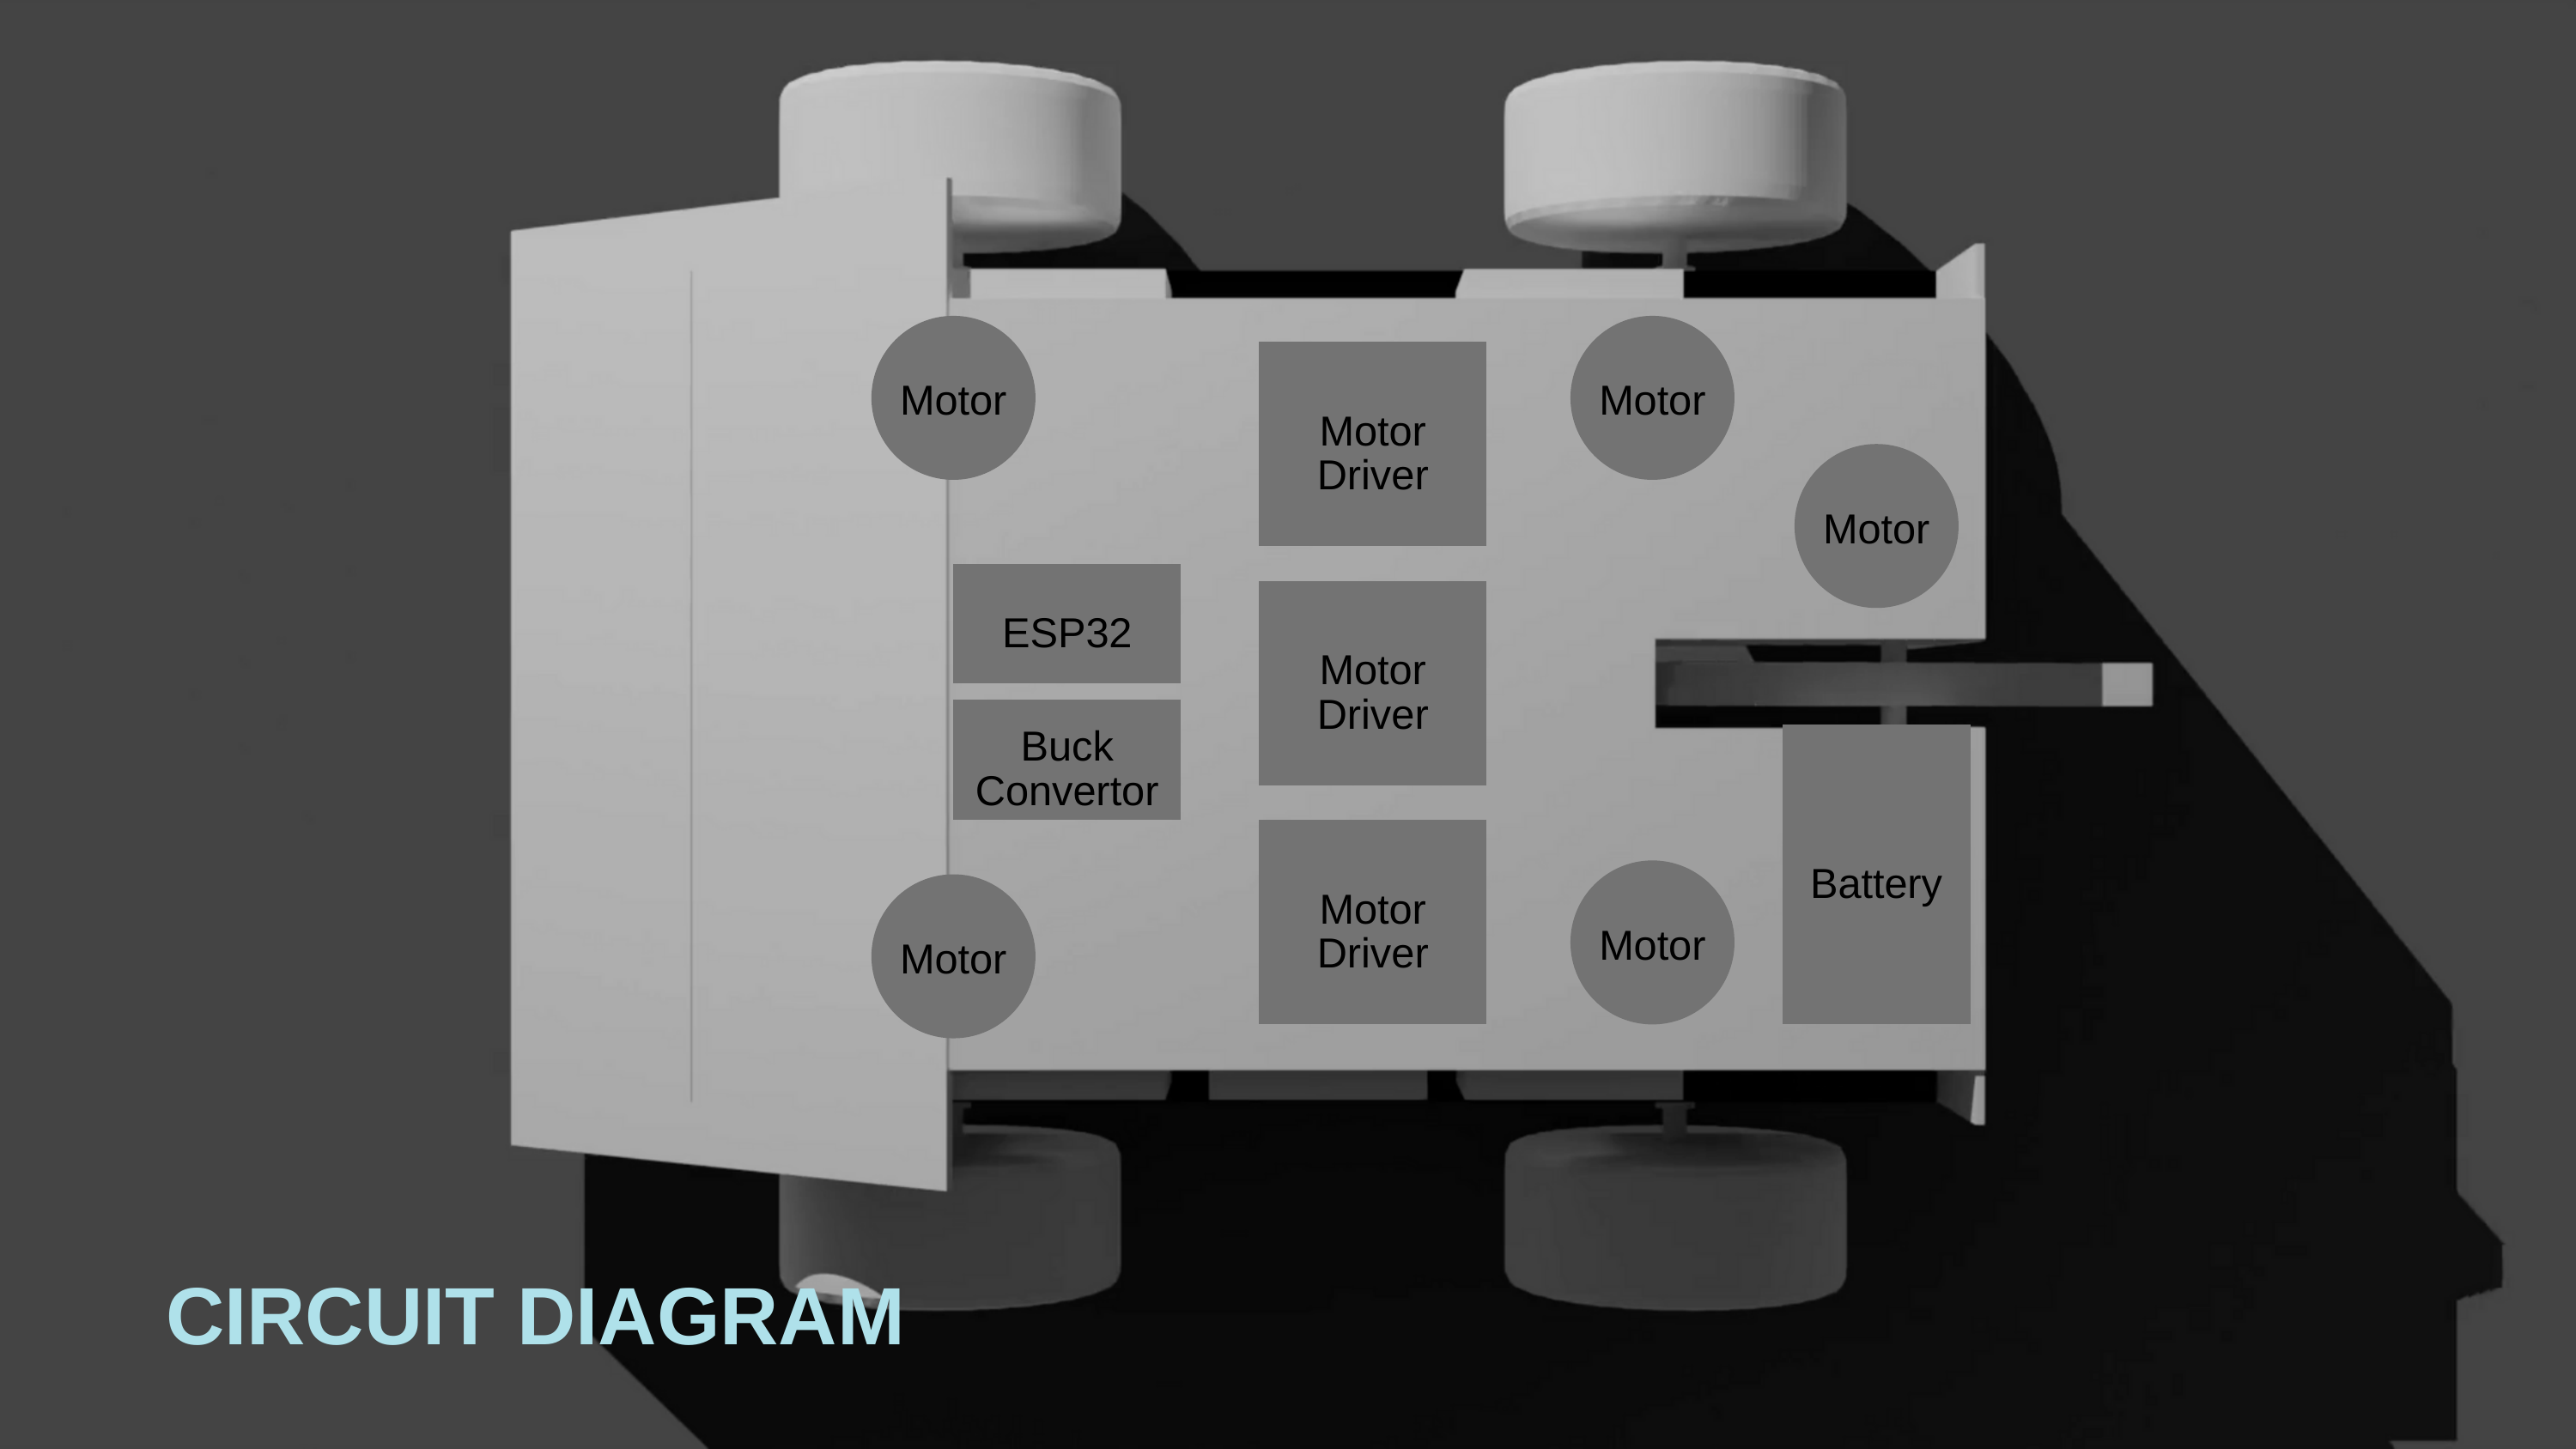

Motor

Motor

Motor Driver

Motor

ESP32

Motor Driver

Buck Convertor

Battery

Motor Driver

Motor

Motor
CIRCUIT DIAGRAM